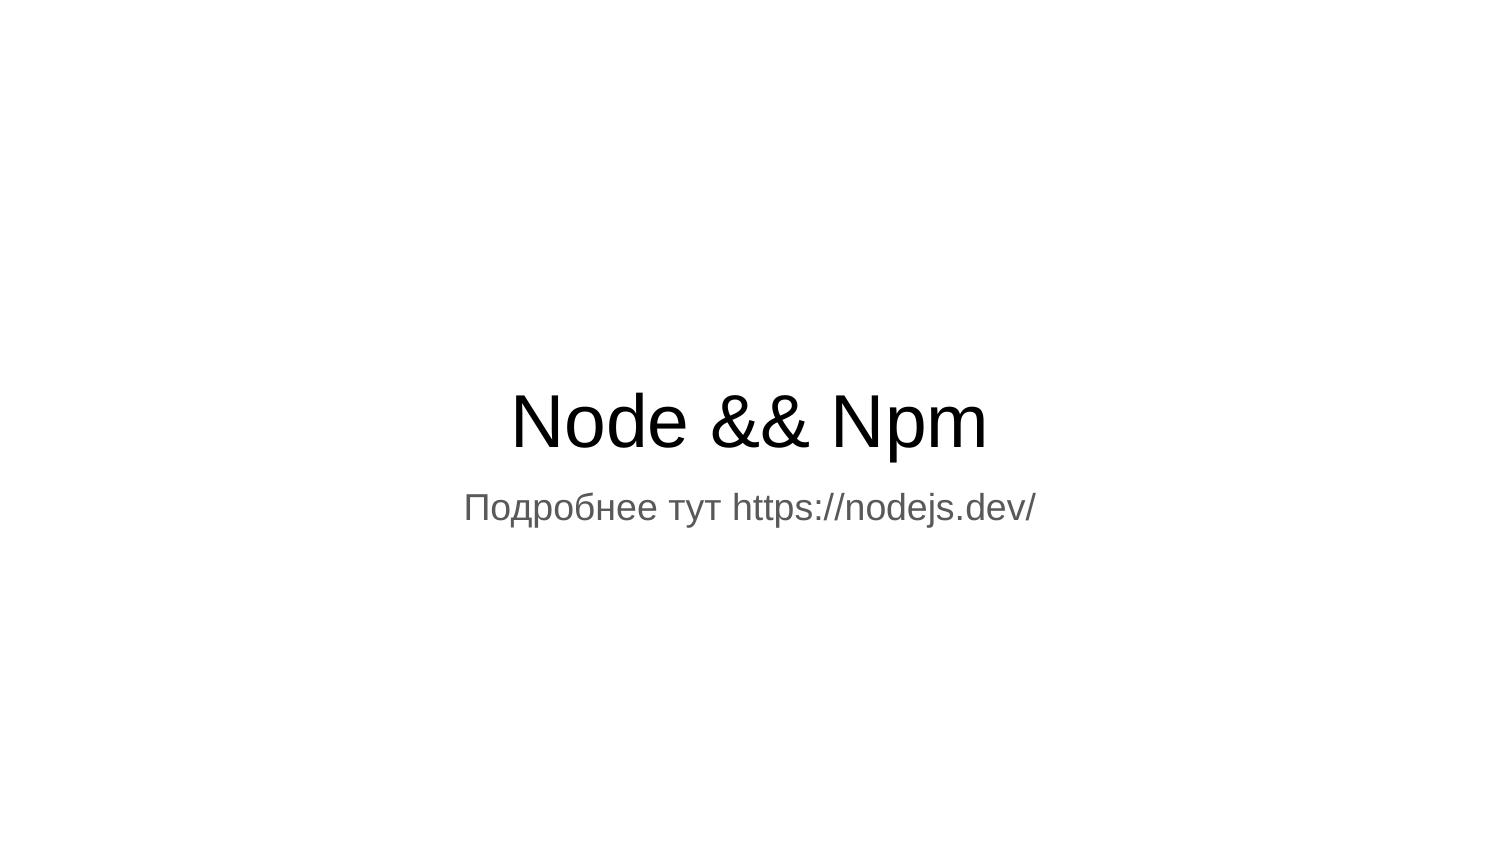

# Node && Npm
Подробнее тут https://nodejs.dev/